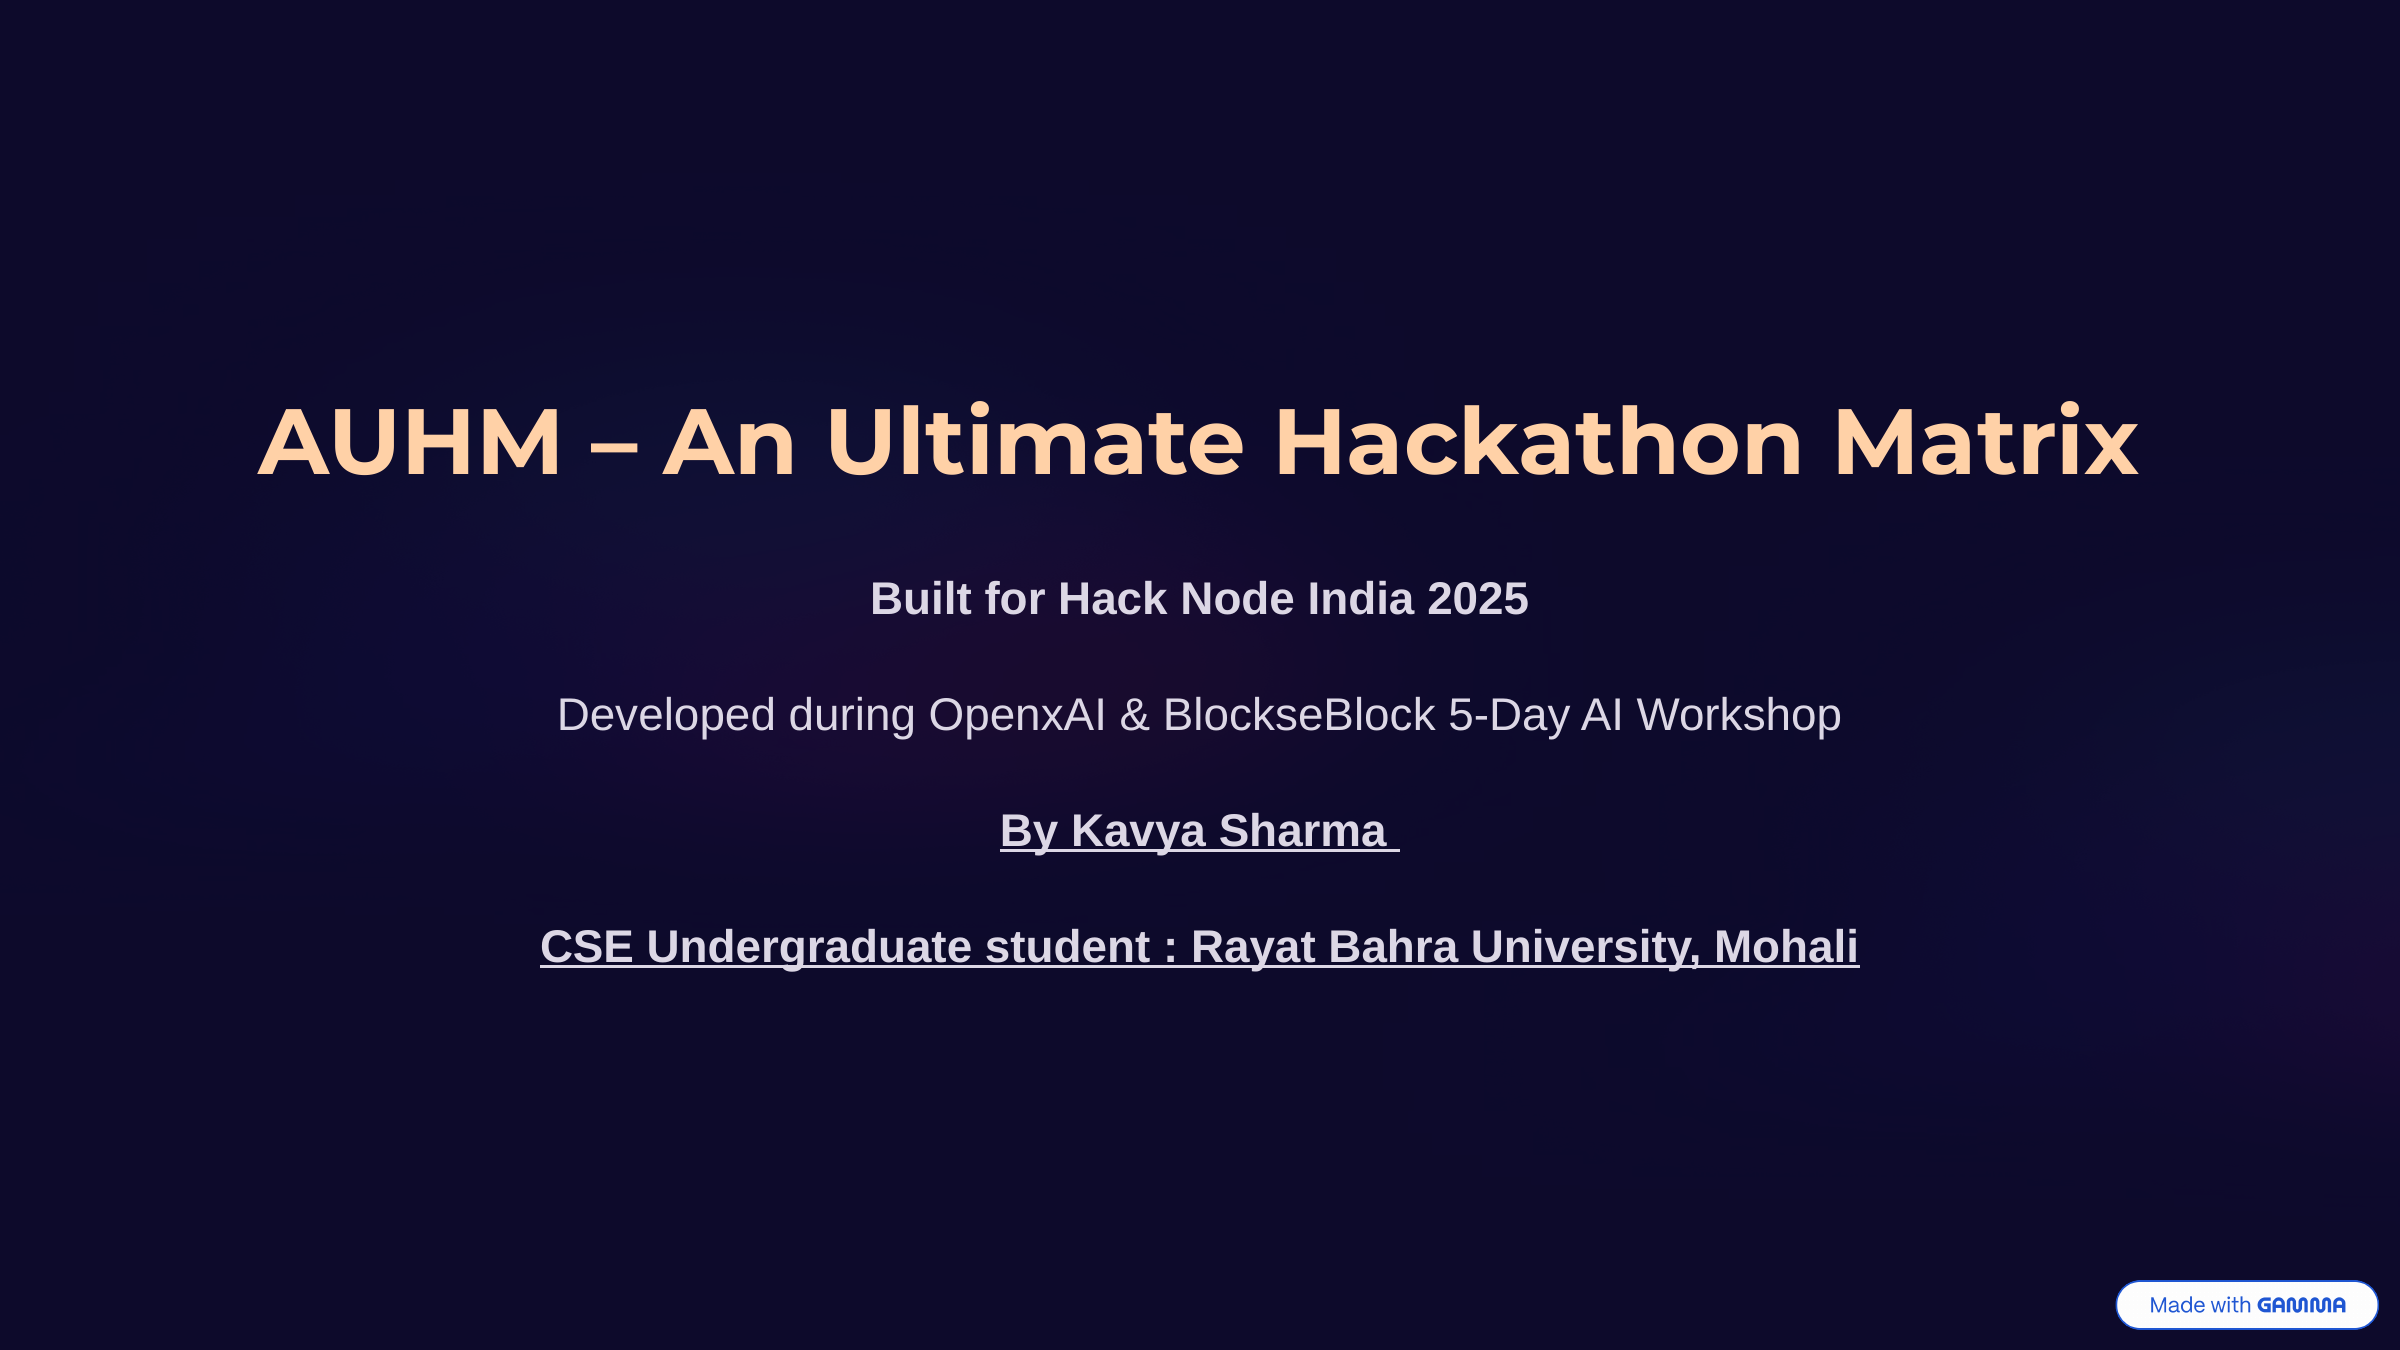

AUHM – An Ultimate Hackathon Matrix
Built for Hack Node India 2025
Developed during OpenxAI & BlockseBlock 5-Day AI Workshop
By Kavya Sharma
CSE Undergraduate student : Rayat Bahra University, Mohali